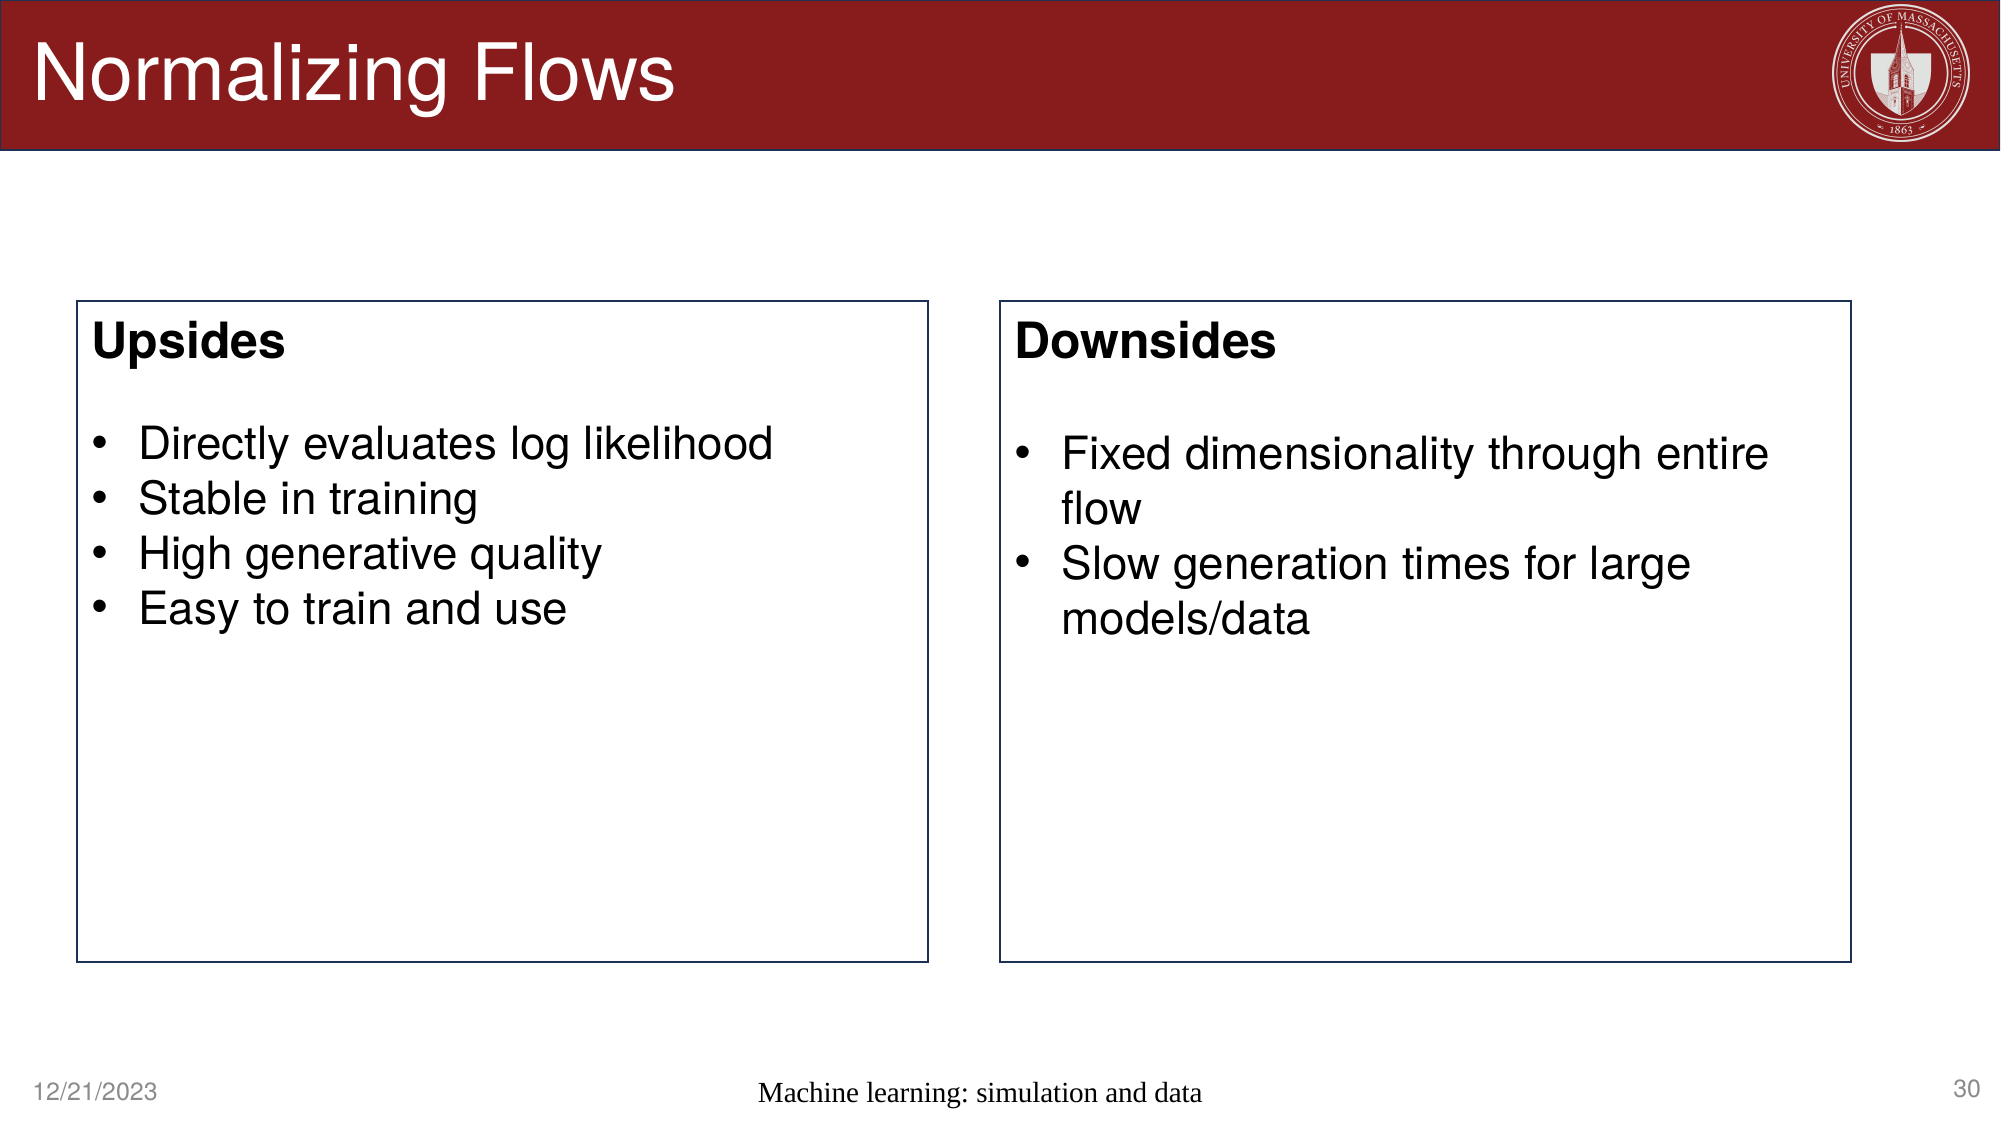

# Normalizing Flows
Upsides

Directly evaluates log likelihood
Stable in training
High generative quality
Easy to train and use
Downsides

Fixed dimensionality through entire flow
Slow generation times for large models/data
30
Machine learning: simulation and data
12/21/2023